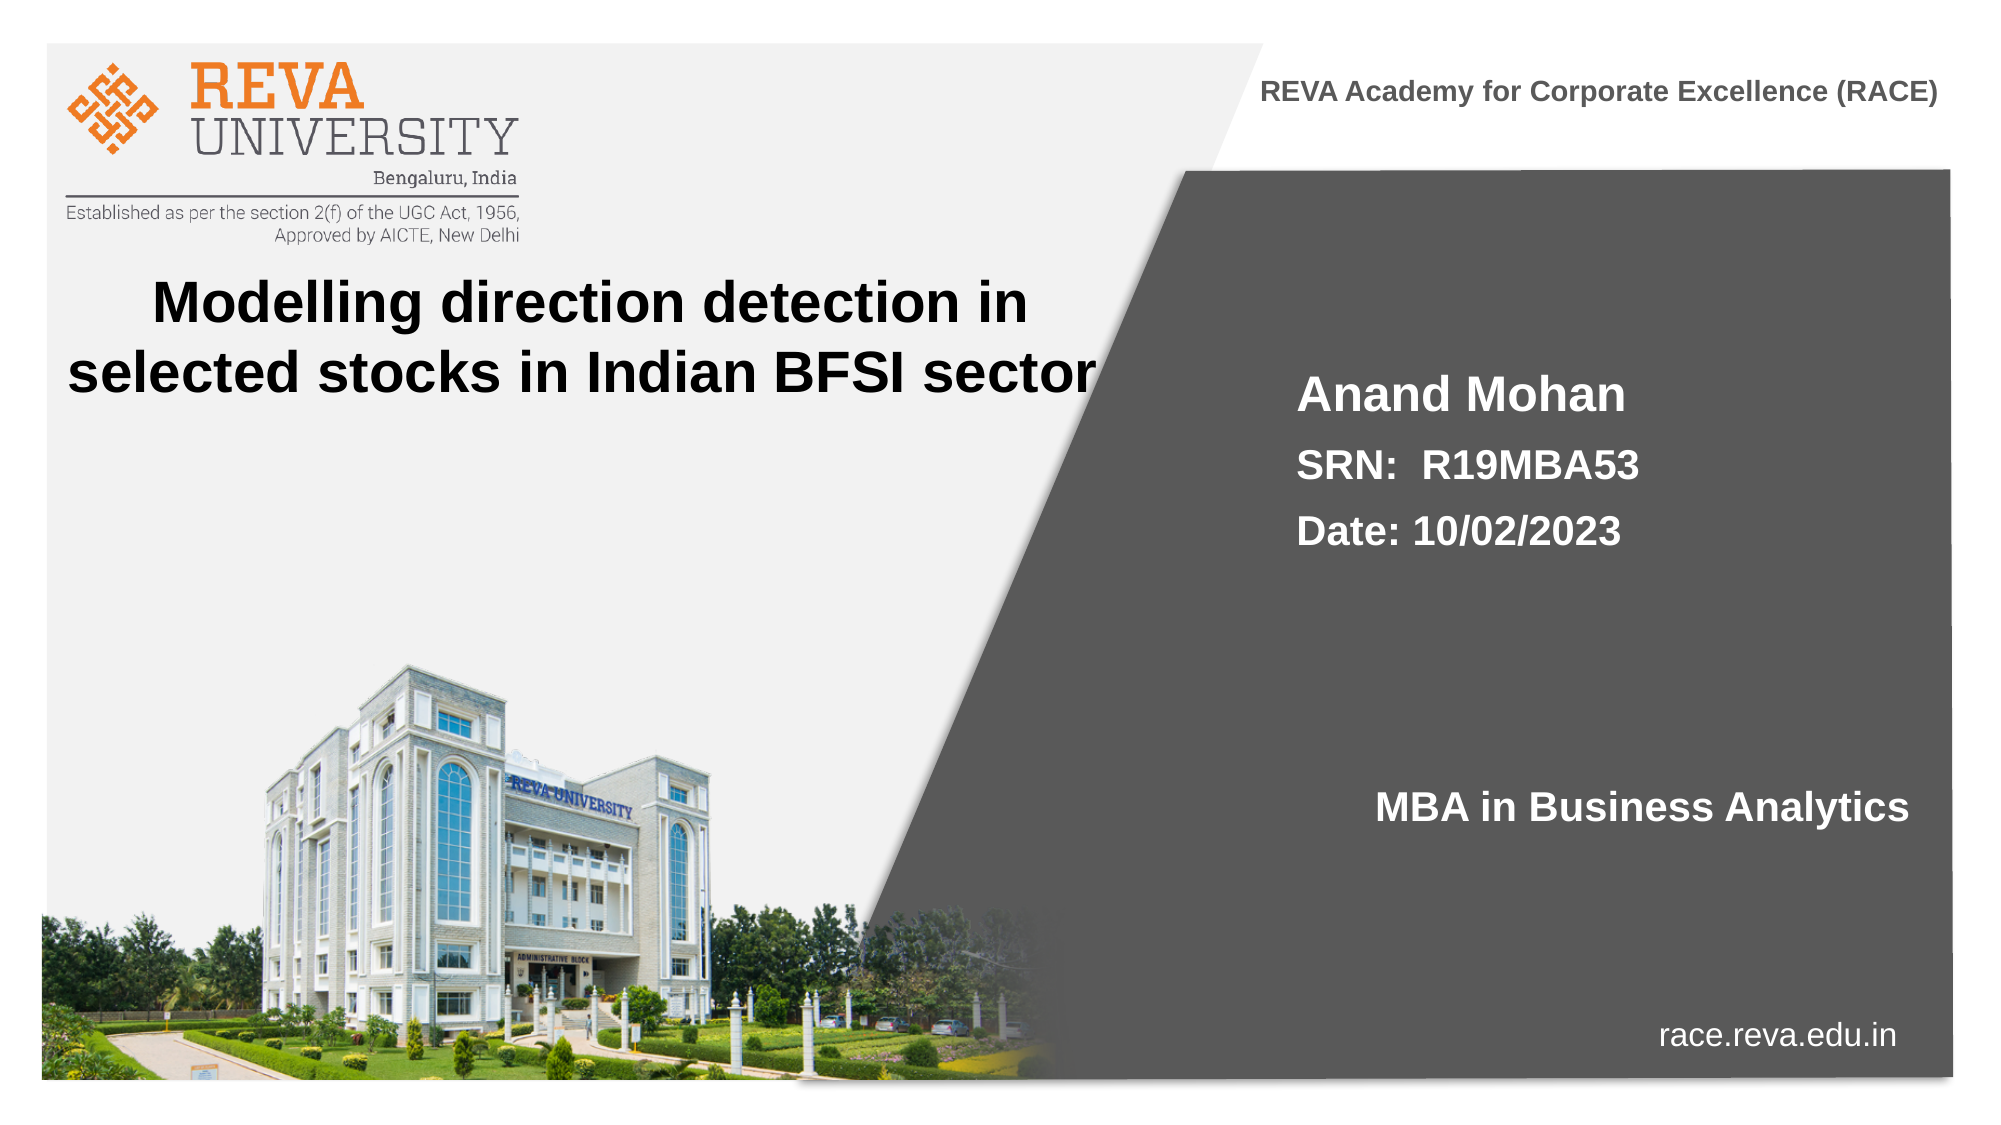

REVA Academy for Corporate Excellence (RACE)
# Modelling direction detection in selected stocks in Indian BFSI sector
Anand Mohan
SRN:  R19MBA53
Date: 10/02/2023

 MBA in Business Analytics

race.reva.edu.in